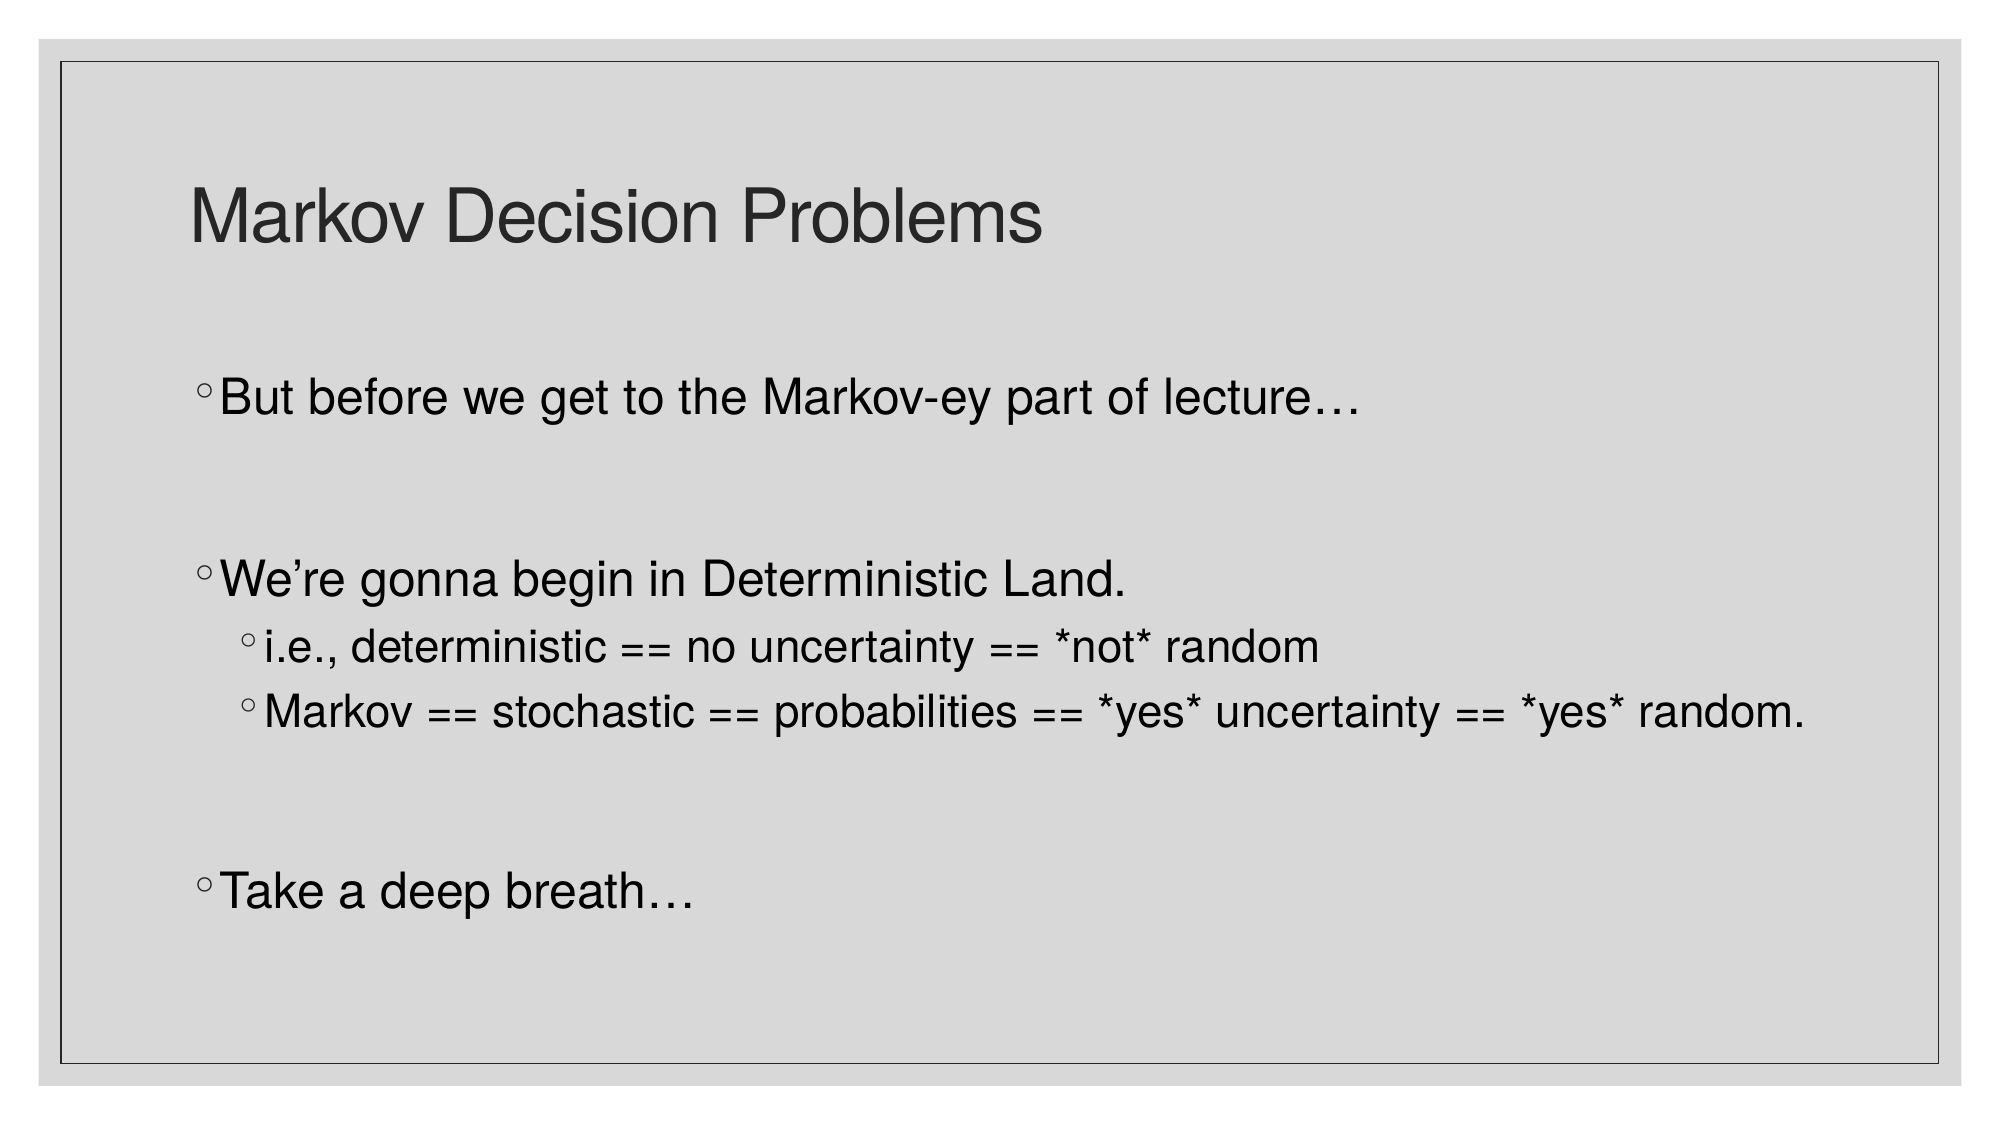

# Markov Decision Problems
But before we get to the Markov-ey part of lecture…

We’re gonna begin in Deterministic Land.
i.e., deterministic == no uncertainty == *not* random
Markov == stochastic == probabilities == *yes* uncertainty == *yes* random.

Take a deep breath…